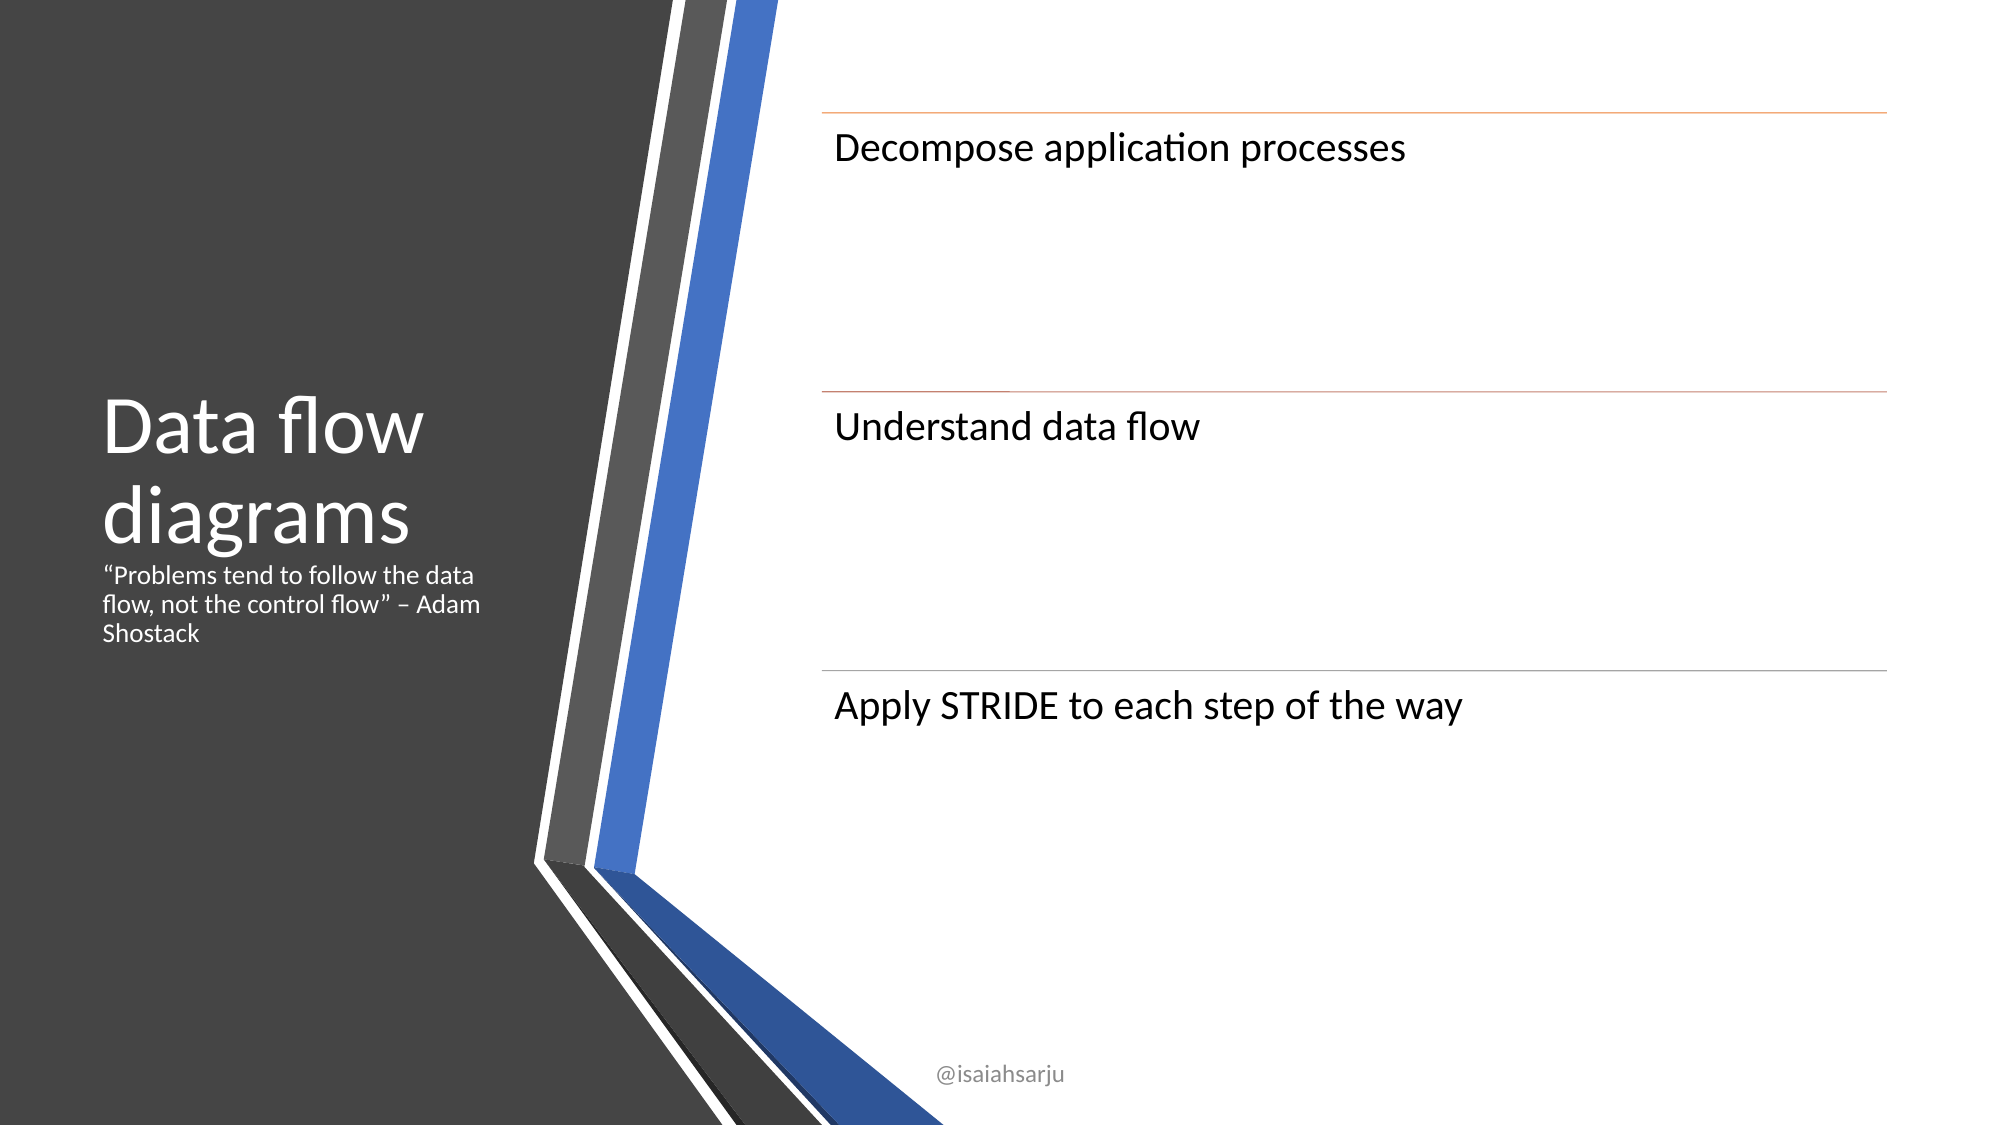

# Data flow diagrams “Problems tend to follow the data flow, not the control flow” – Adam Shostack
Decompose application processes
Understand data flow
Apply STRIDE to each step of the way
@isaiahsarju